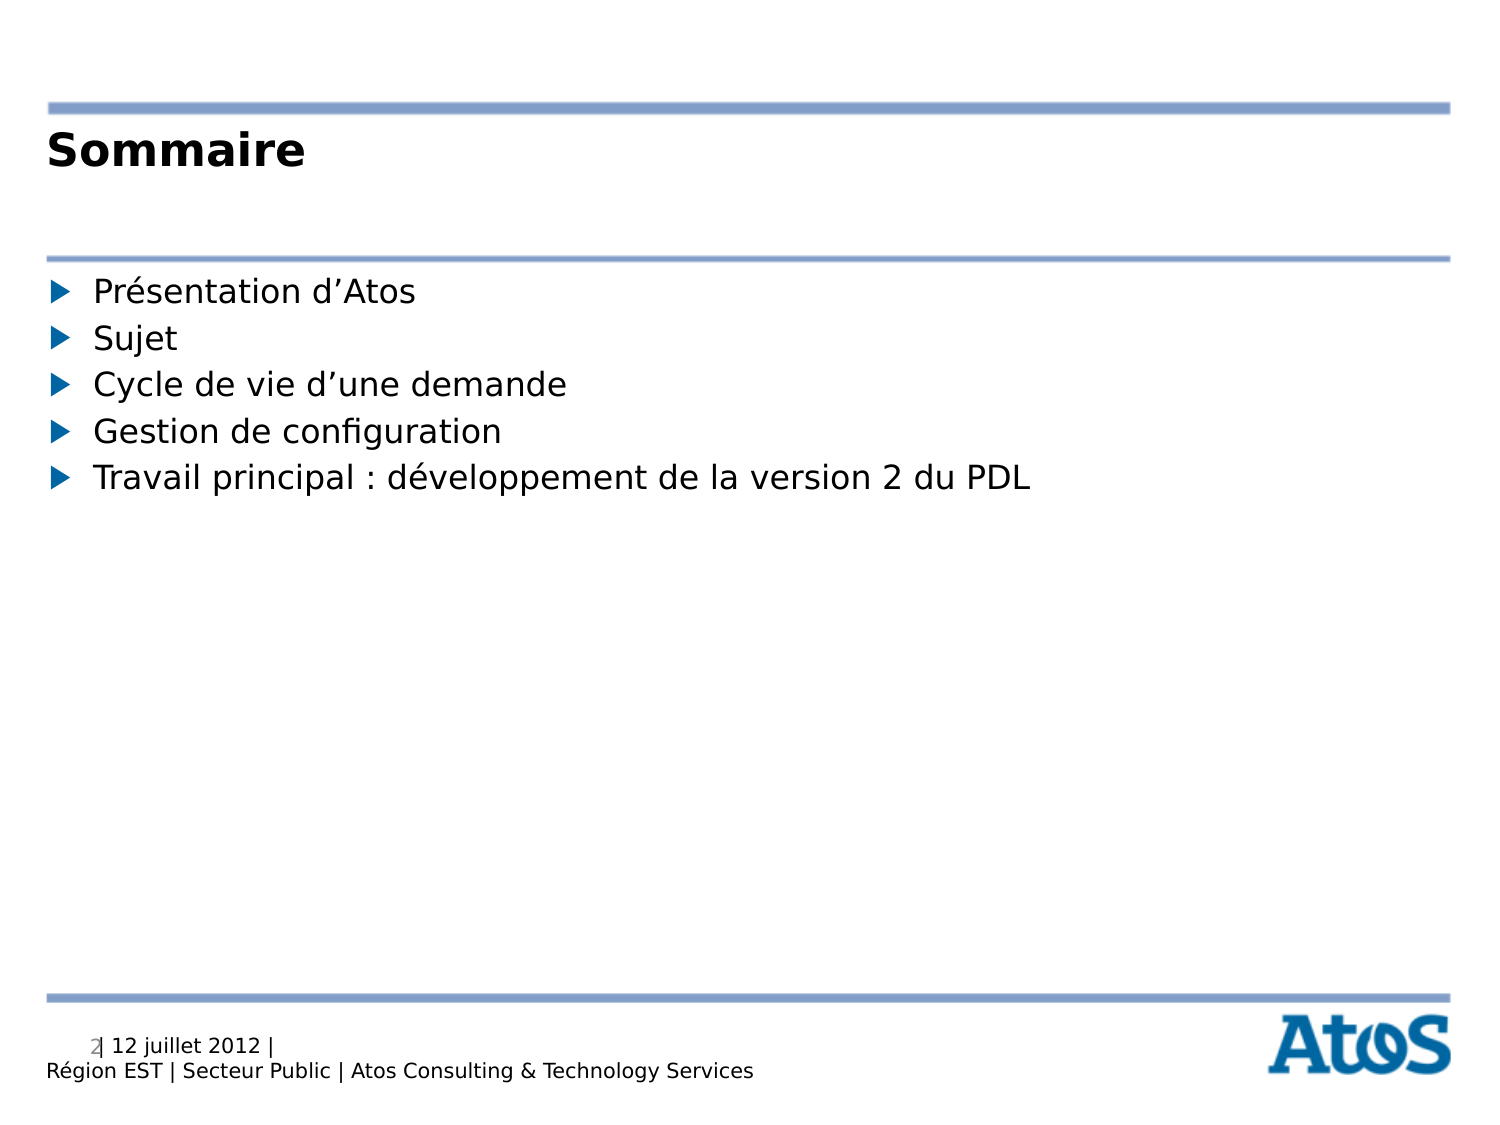

# Sommaire
Présentation d’Atos
Sujet
Cycle de vie d’une demande
Gestion de configuration
Travail principal : développement de la version 2 du PDL